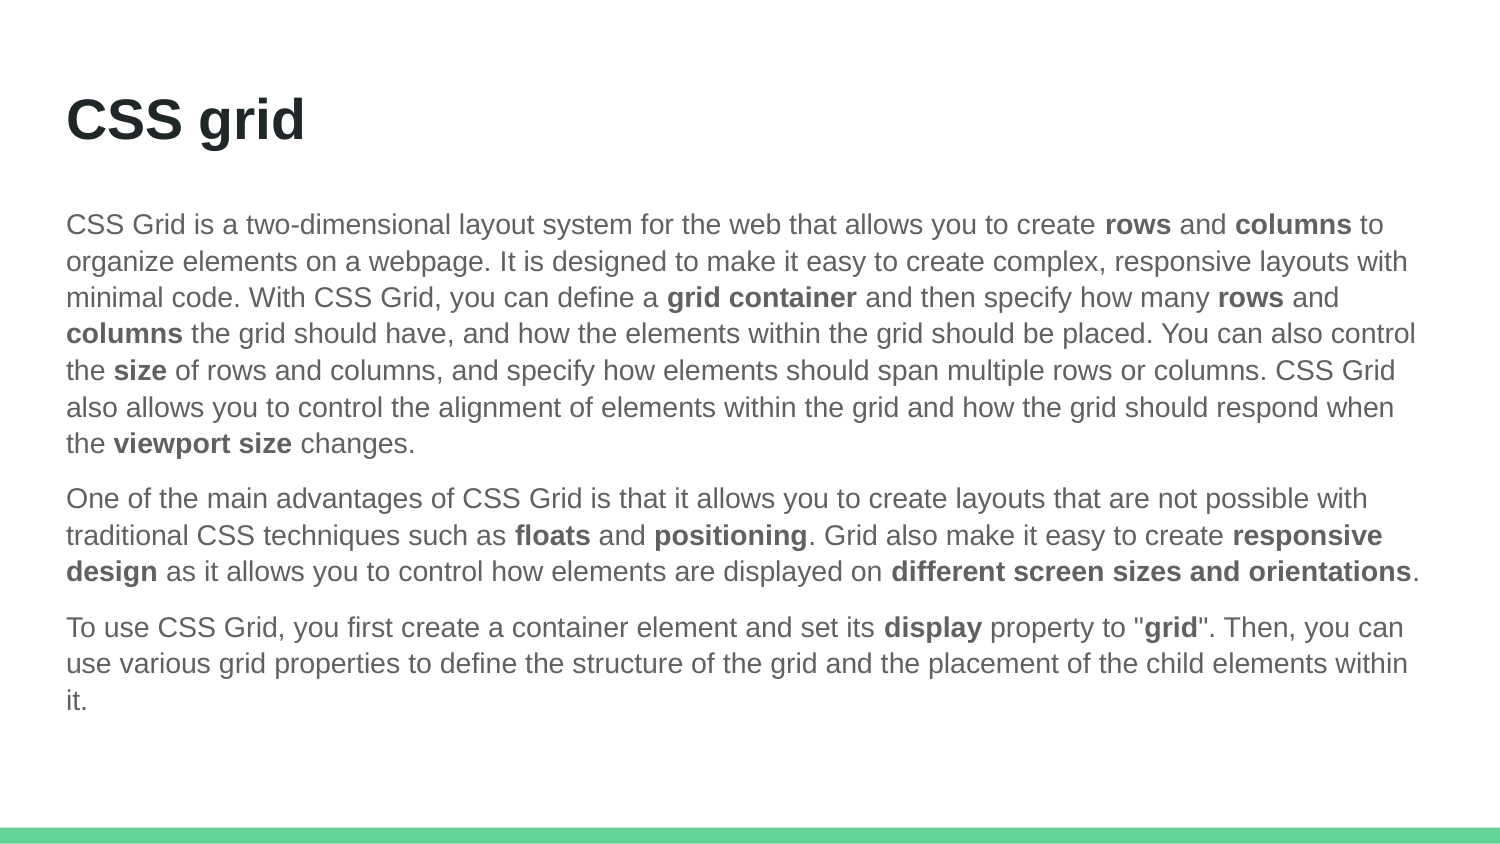

# CSS grid
CSS Grid is a two-dimensional layout system for the web that allows you to create rows and columns to organize elements on a webpage. It is designed to make it easy to create complex, responsive layouts with minimal code. With CSS Grid, you can define a grid container and then specify how many rows and columns the grid should have, and how the elements within the grid should be placed. You can also control the size of rows and columns, and specify how elements should span multiple rows or columns. CSS Grid also allows you to control the alignment of elements within the grid and how the grid should respond when the viewport size changes.
One of the main advantages of CSS Grid is that it allows you to create layouts that are not possible with traditional CSS techniques such as floats and positioning. Grid also make it easy to create responsive design as it allows you to control how elements are displayed on different screen sizes and orientations.
To use CSS Grid, you first create a container element and set its display property to "grid". Then, you can use various grid properties to define the structure of the grid and the placement of the child elements within it.